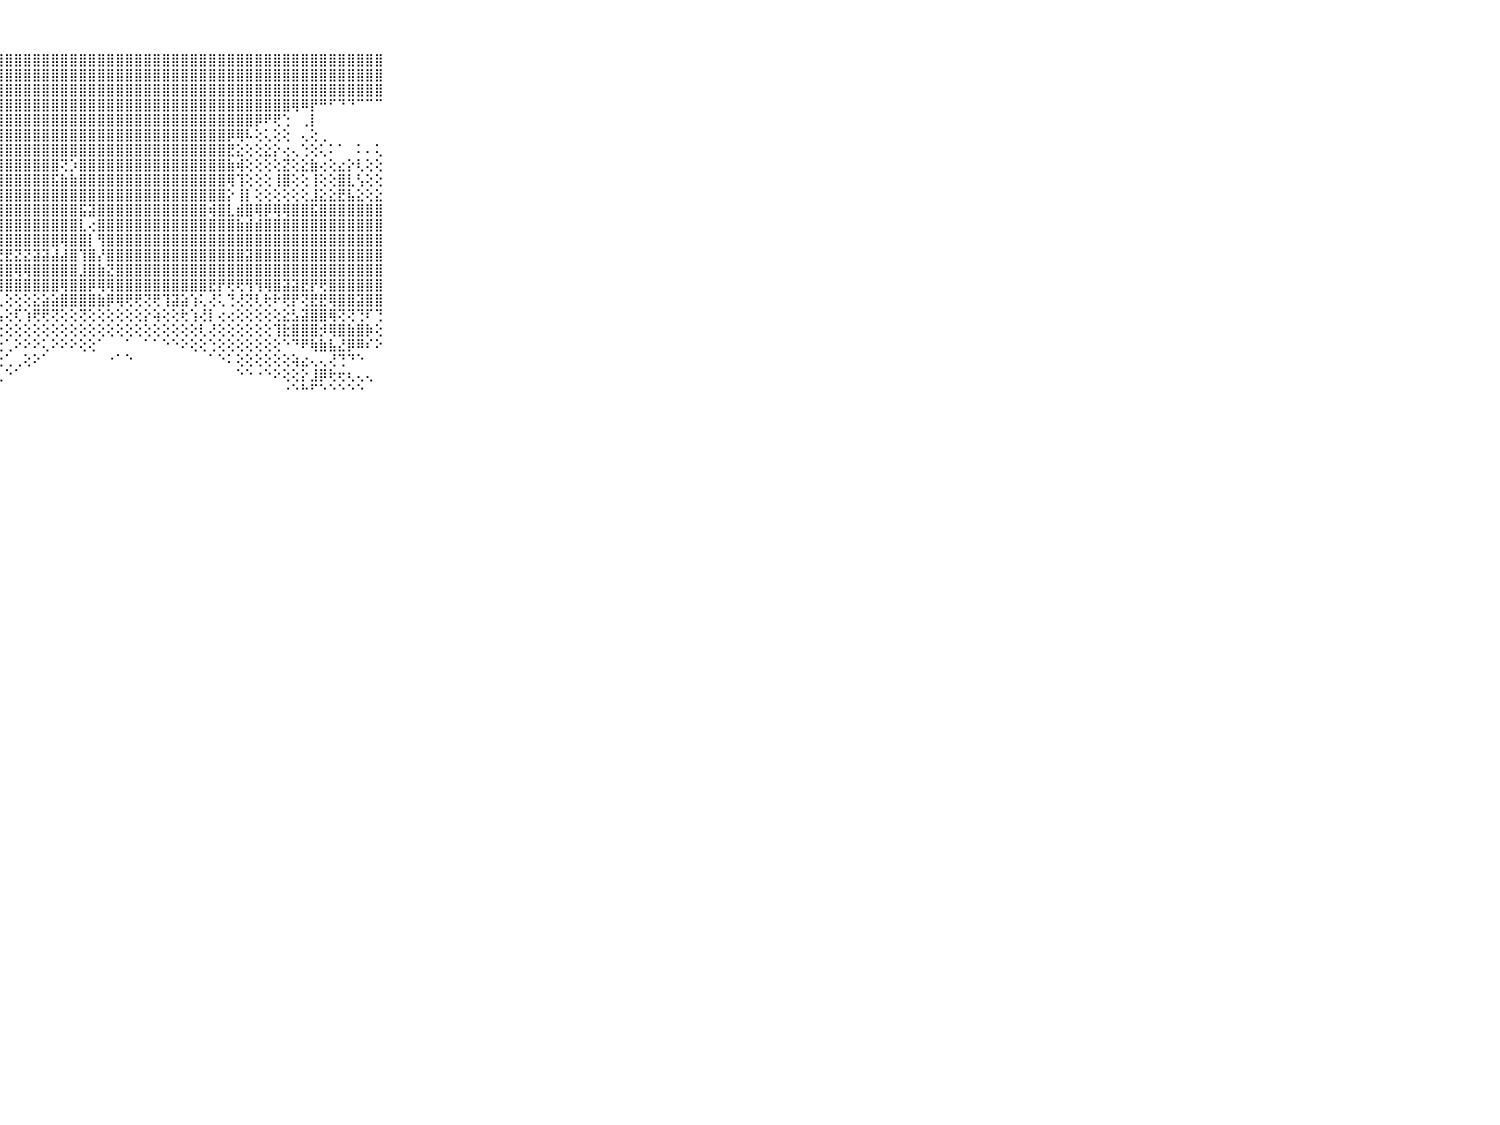

⠀⠀⠀⠀⠀⠀⠀⠀⠀⠀⠀⣿⣿⣿⣿⣿⣿⣿⣿⣿⣿⣿⣿⣿⣿⣿⣿⣿⣿⣿⣿⣿⣿⣿⣿⣿⣿⣿⣿⣿⣿⣿⣿⣿⣿⣿⣿⣿⣿⣿⣿⣿⣿⣿⣿⣿⣿⣿⣿⣿⣿⣿⣿⣿⣿⣿⣿⣿⣿⠀⠀⠀⠀⠀⠀⠀⠀⠀⠀⠀⠀
⠀⠀⠀⠀⠀⠀⠀⠀⠀⠀⠀⣿⣿⣿⣿⣿⣿⣿⣿⣿⣿⣿⣿⣿⣿⣿⣿⣿⣿⣿⣿⣿⣿⣿⣿⣿⣿⣿⣿⣿⣿⣿⣿⣿⣿⣿⣿⣿⣿⣿⣿⣿⣿⣿⣿⣿⣿⣿⣿⣿⣿⣿⣿⣿⣿⣿⣿⣿⣿⠀⠀⠀⠀⠀⠀⠀⠀⠀⠀⠀⠀
⠀⠀⠀⠀⠀⠀⠀⠀⠀⠀⠀⣿⣿⣿⣿⣿⣿⣿⣿⣿⣿⣿⣿⣿⣿⣿⣿⣿⣿⣿⣿⣿⣿⣿⣿⣿⣿⣿⣿⣿⣿⣿⣿⣿⣿⣿⣿⣿⣿⣿⣿⣿⣿⣿⣿⣿⣿⣿⣿⣿⣿⣿⣿⣿⣿⣿⣿⣿⣿⠀⠀⠀⠀⠀⠀⠀⠀⠀⠀⠀⠀
⠀⠀⠀⠀⠀⠀⠀⠀⠀⠀⠀⣿⣿⣿⣿⣿⣿⣿⣿⣿⣿⣿⣿⣿⣿⣿⣿⣿⣿⣿⣿⣿⣿⣿⣿⣿⣿⣿⣿⣿⣿⣿⣿⣿⣿⣿⣿⣿⣿⣿⣿⣿⣿⣿⣿⣿⣿⣿⣿⢿⠿⡟⠛⠋⠙⠙⠉⠉⠉⠀⠀⠀⠀⠀⠀⠀⠀⠀⠀⠀⠀
⠀⠀⠀⠀⠀⠀⠀⠀⠀⠀⠀⣿⣿⣿⣿⣿⣿⣿⣿⣿⣿⣿⣿⣿⣿⣿⣿⣿⣿⣿⣿⣿⣿⣿⣿⣿⣿⣿⣿⣿⣿⣿⣿⣿⣿⣿⣿⣿⣿⣿⣿⣿⣿⣿⣿⡿⠟⢟⢑⠀⢀⡇⠀⠀⠀⠀⠀⠀⠀⠀⠀⠀⠀⠀⠀⠀⠀⠀⠀⠀⠀
⠀⠀⠀⠀⠀⠀⠀⠀⠀⠀⠀⣿⣿⣿⣿⣿⣿⣿⣿⣿⣿⣿⣿⣿⣿⣿⣿⣿⣿⣿⣿⣿⣿⣿⣿⣿⣿⣿⣿⣿⣿⣿⣿⣿⣿⣿⣿⣿⣿⣿⣿⣿⡿⢿⠧⢕⢅⢕⢕⠀⢄⢕⢀⠀⠀⠀⠀⠀⠀⠀⠀⠀⠀⠀⠀⠀⠀⠀⠀⠀⠀
⠀⠀⠀⠀⠀⠀⠀⠀⠀⠀⠀⣿⣿⣿⣿⣿⣿⣿⣿⣿⢿⣿⣿⣿⣿⣿⣿⣿⣿⣿⣿⣿⣿⣿⣿⣿⣿⣿⣿⣿⣿⣿⣿⣿⣿⣿⣿⣿⣿⣿⣿⣿⣟⣕⢕⢕⣕⡕⢔⢄⢑⢕⢅⠅⠁⠀⠅⠄⢅⠀⠀⠀⠀⠀⠀⠀⠀⠀⠀⠀⠀
⠀⠀⠀⠀⠀⠀⠀⠀⠀⠀⠀⣿⣿⣿⣿⣿⣿⣿⣿⣿⣿⣯⣻⣿⣿⣿⣿⣿⣿⣿⣿⣿⣿⣿⢝⡱⣿⣿⣿⣿⣿⣿⣿⣿⣿⣿⣿⣿⣿⣿⣿⣿⣷⢾⢕⢕⢕⢕⣝⢕⣕⣷⢔⢕⣔⡕⢇⢕⢕⠀⠀⠀⠀⠀⠀⠀⠀⠀⠀⠀⠀
⠀⠀⠀⠀⠀⠀⠀⠀⠀⠀⠀⣿⣿⣿⣿⣿⣿⣿⣿⣿⣿⣿⣿⣿⣿⣿⣿⣿⣿⣿⣿⣿⣿⣯⣷⣷⣿⣿⣿⣿⣿⣿⣿⣿⣿⣿⣿⣿⣿⣿⣿⣿⢿⢹⢕⢕⢕⢸⣿⢕⢕⢸⢕⢕⣿⣇⢣⢕⢕⠀⠀⠀⠀⠀⠀⠀⠀⠀⠀⠀⠀
⠀⠀⠀⠀⠀⠀⠀⠀⠀⠀⠀⣿⣿⣿⣿⣿⣿⣿⣿⣿⣿⣿⣿⣿⣿⣿⣿⣿⣿⣿⣿⣿⣿⣿⣿⣿⣿⣿⣿⣿⣿⣿⣿⣿⣿⣿⣿⣿⣿⣿⣿⣿⡕⢸⡇⢕⢕⢕⢕⢕⢕⣸⣕⣕⣟⣧⣕⢕⣕⠀⠀⠀⠀⠀⠀⠀⠀⠀⠀⠀⠀
⠀⠀⠀⠀⠀⠀⠀⠀⠀⠀⠀⣿⣿⣿⣿⣿⣿⣿⣿⣿⣿⣿⣿⣿⣿⣿⣿⣿⣿⣿⣿⣿⣿⣿⣿⣿⣯⣽⣿⣿⣿⣿⣿⣿⣿⣿⣿⣿⣿⣿⢾⣿⣇⣾⣿⢿⡿⢿⢿⣿⣿⣯⣿⣿⣿⣿⣿⣿⣿⠀⠀⠀⠀⠀⠀⠀⠀⠀⠀⠀⠀
⠀⠀⠀⠀⠀⠀⠀⠀⠀⠀⠀⣿⣿⣿⣿⣿⣿⣿⣿⣿⣿⣿⣿⣿⣿⣿⡿⣿⣿⣿⣿⣿⣿⣿⣿⣿⣇⢔⣿⣿⣿⣿⣿⣿⣿⣿⣿⣿⣿⣿⣿⣿⣿⣷⣾⣾⣿⣿⣿⣿⣿⣿⣿⣿⣿⣿⣿⣿⣿⠀⠀⠀⠀⠀⠀⠀⠀⠀⠀⠀⠀
⠀⠀⠀⠀⠀⠀⠀⠀⠀⠀⠀⣿⣿⣿⣿⣿⣿⣿⣿⣿⣿⣿⣿⣿⣿⣿⣷⣿⣿⣿⣿⣿⣿⣿⢿⣿⣿⡇⢻⣿⣿⣿⣿⣿⣿⣿⣿⣿⣿⣿⣿⣿⣿⣿⣿⣿⣿⣿⣿⣿⣿⣿⣿⣿⣿⣿⣿⣿⣿⠀⠀⠀⠀⠀⠀⠀⠀⠀⠀⠀⠀
⠀⠀⠀⠀⠀⠀⠀⠀⠀⠀⠀⣿⣿⣿⣿⣿⣿⣿⣿⣿⣿⣿⣿⣿⣿⡿⢽⢟⣟⣝⣝⣽⣽⣼⣼⣿⢹⣿⡜⣿⣿⣿⣿⣿⣿⣿⣿⣿⣿⣿⣿⣿⣿⣿⣽⣿⣿⣿⣿⣿⣿⣿⣿⣿⣿⣿⣿⣿⣿⠀⠀⠀⠀⠀⠀⠀⠀⠀⠀⠀⠀
⠀⠀⠀⠀⠀⠀⠀⠀⠀⠀⠀⣿⣿⣿⣿⡿⢿⣟⣟⣿⣽⣽⣿⣷⣿⣿⣿⢿⣿⢿⢿⣿⣿⣿⣿⣿⣸⣿⣷⣝⣿⣿⣿⣿⣿⣿⣿⣿⣿⣿⣿⣿⣿⣿⣿⣿⣿⣿⣿⣿⣿⣿⣿⣿⣿⣿⣿⣿⣿⠀⠀⠀⠀⠀⠀⠀⠀⠀⠀⠀⠀
⠀⠀⠀⠀⠀⠀⠀⠀⠀⠀⠀⣯⣷⣾⣿⣷⣿⣿⣿⣿⣿⣿⣿⣿⣿⣿⣿⣿⣿⣿⣿⣿⣿⣿⢿⣿⣿⡿⢿⢿⣿⣿⣿⣿⣿⣿⣿⣿⣿⣿⣟⡟⢟⢟⢻⢻⢿⣿⣽⣽⣟⡟⢟⣿⣿⣿⣿⣿⣿⠀⠀⠀⠀⠀⠀⠀⠀⠀⠀⠀⠀
⠀⠀⠀⠀⠀⠀⠀⠀⠀⠀⠀⢝⢏⢝⢝⢝⢝⢝⢝⣽⣿⡿⢿⢿⢿⣿⣷⢇⢕⢕⢕⣕⣵⣵⣿⣿⣿⣿⣷⡿⢿⢟⢟⢝⢟⢹⣽⣵⢱⢅⢜⢅⢙⢜⢝⢇⢗⠗⢟⡟⢝⣟⣟⢿⣿⣿⣽⣿⣿⠀⠀⠀⠀⠀⠀⠀⠀⠀⠀⠀⠀
⠀⠀⠀⠀⠀⠀⠀⠀⠀⠀⠀⢕⢕⢕⢕⢕⢕⢕⢕⢜⢝⢕⢕⢕⢕⢕⢷⢣⢕⢏⢱⢟⢟⢝⢕⢕⢝⢕⢕⢕⢕⢕⢕⡕⢵⢕⢕⢗⢱⢜⡇⢔⢔⢕⢕⢕⢕⢕⣕⣣⣽⣿⣿⢿⢝⢝⢙⠏⢙⠀⠀⠀⠀⠀⠀⠀⠀⠀⠀⠀⠀
⠀⠀⠀⠀⠀⠀⠀⠀⠀⠀⠀⢕⢕⢕⢕⢕⢕⢕⢕⢕⢕⢕⢕⢕⢕⢕⢕⢕⢕⢕⢕⢕⢕⢕⢕⢕⢕⢕⢕⢕⢕⢕⢕⢕⢕⢕⢕⢕⢕⢇⢜⢕⢕⢕⢕⢕⢕⢹⣗⣿⣿⣿⡺⢿⣿⣷⣿⡷⢕⠀⠀⠀⠀⠀⠀⠀⠀⠀⠀⠀⠀
⠀⠀⠀⠀⠀⠀⠀⠀⠀⠀⠀⠑⠕⢕⢕⢕⢕⢕⢕⢕⢕⢕⢕⢕⢕⢕⢕⢕⢁⠕⠕⠕⢅⠕⠕⠕⢕⢕⠁⠀⠀⠁⠀⠁⠁⠑⠑⠕⢕⢕⢑⢕⢕⢕⢕⢕⢕⢕⠑⠙⠟⢷⣷⣧⣜⡿⠿⠎⠕⠀⠀⠀⠀⠀⠀⠀⠀⠀⠀⠀⠀
⠀⠀⠀⠀⠀⠀⠀⠀⠀⠀⠀⠀⠁⠀⠑⠁⠁⠔⠑⢄⠑⠕⠕⠕⠕⠑⢑⢕⢁⢀⢕⠕⠁⠀⠀⠀⠀⠀⠀⠐⠁⠑⠀⠀⠀⠀⠀⠀⠀⠀⠁⠑⠅⢕⢕⢕⢕⢕⢕⢵⣔⢄⢄⢜⢙⠙⠑⠀⠀⠀⠀⠀⠀⠀⠀⠀⠀⠀⠀⠀⠀
⠀⠀⠀⠀⠀⠀⠀⠀⠀⠀⠀⠀⠀⠀⠀⠀⠀⠀⠀⠁⠀⠀⠀⠀⠀⠀⠁⢁⠑⠁⠀⠀⠀⠀⠀⠀⠀⠀⠀⠀⠀⠀⠀⠀⠀⠀⠀⠀⠀⠀⠀⠀⠀⠑⠑⠐⠑⠕⢕⢕⡕⣸⡿⢗⢖⢆⢄⢄⠀⠀⠀⠀⠀⠀⠀⠀⠀⠀⠀⠀⠀
⠀⠀⠀⠀⠀⠀⠀⠀⠀⠀⠀⠀⠀⠀⠀⠀⠀⠀⠀⠀⠀⠀⠀⠀⠀⠀⠀⠀⠀⠀⠀⠀⠀⠀⠀⠀⠀⠀⠀⠀⠀⠀⠀⠀⠀⠀⠀⠀⠀⠀⠀⠀⠀⠀⠀⠀⠀⠀⠐⠑⠓⠋⠑⠑⠑⠑⠑⠀⠀⠀⠀⠀⠀⠀⠀⠀⠀⠀⠀⠀⠀